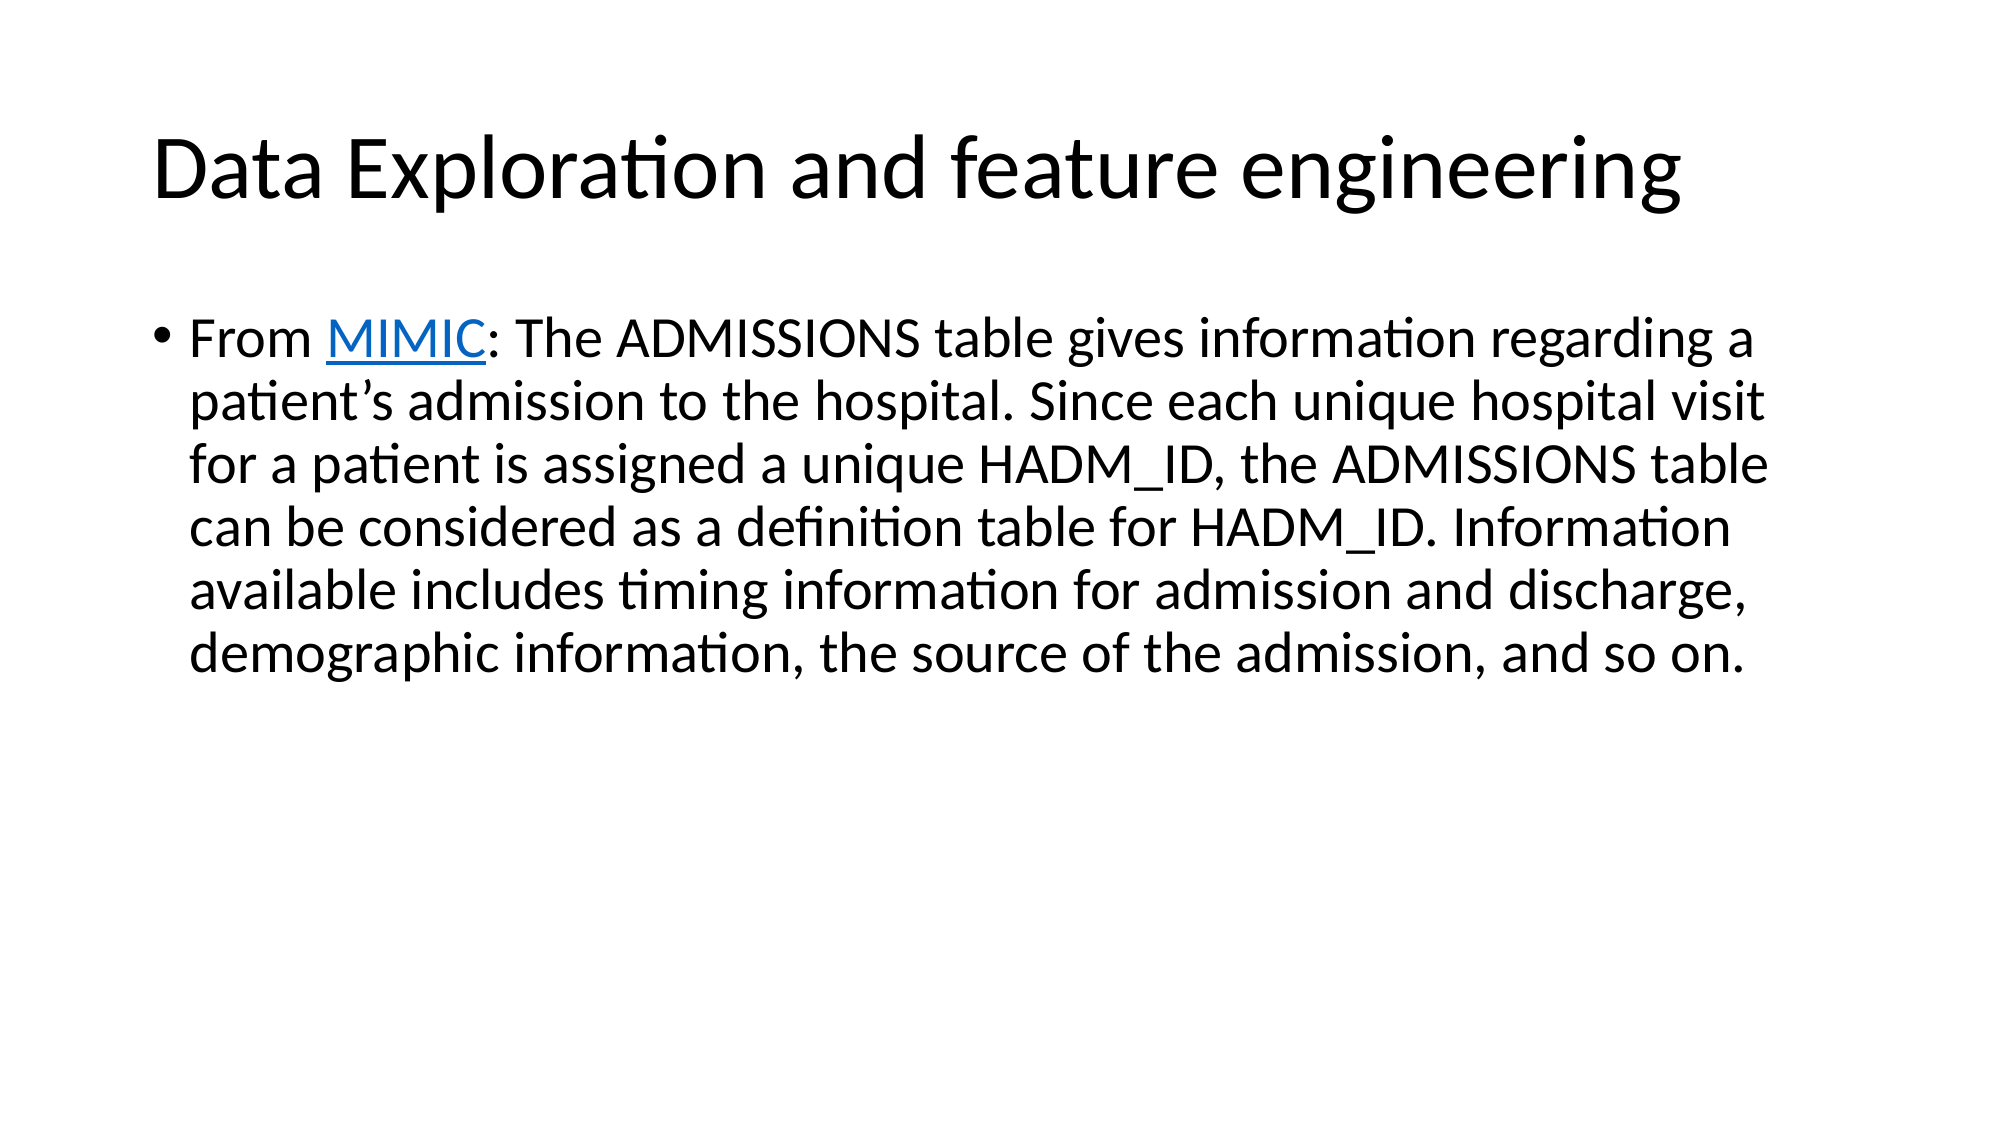

# Data Exploration and feature engineering
From MIMIC: The ADMISSIONS table gives information regarding a patient’s admission to the hospital. Since each unique hospital visit for a patient is assigned a unique HADM_ID, the ADMISSIONS table can be considered as a definition table for HADM_ID. Information available includes timing information for admission and discharge, demographic information, the source of the admission, and so on.